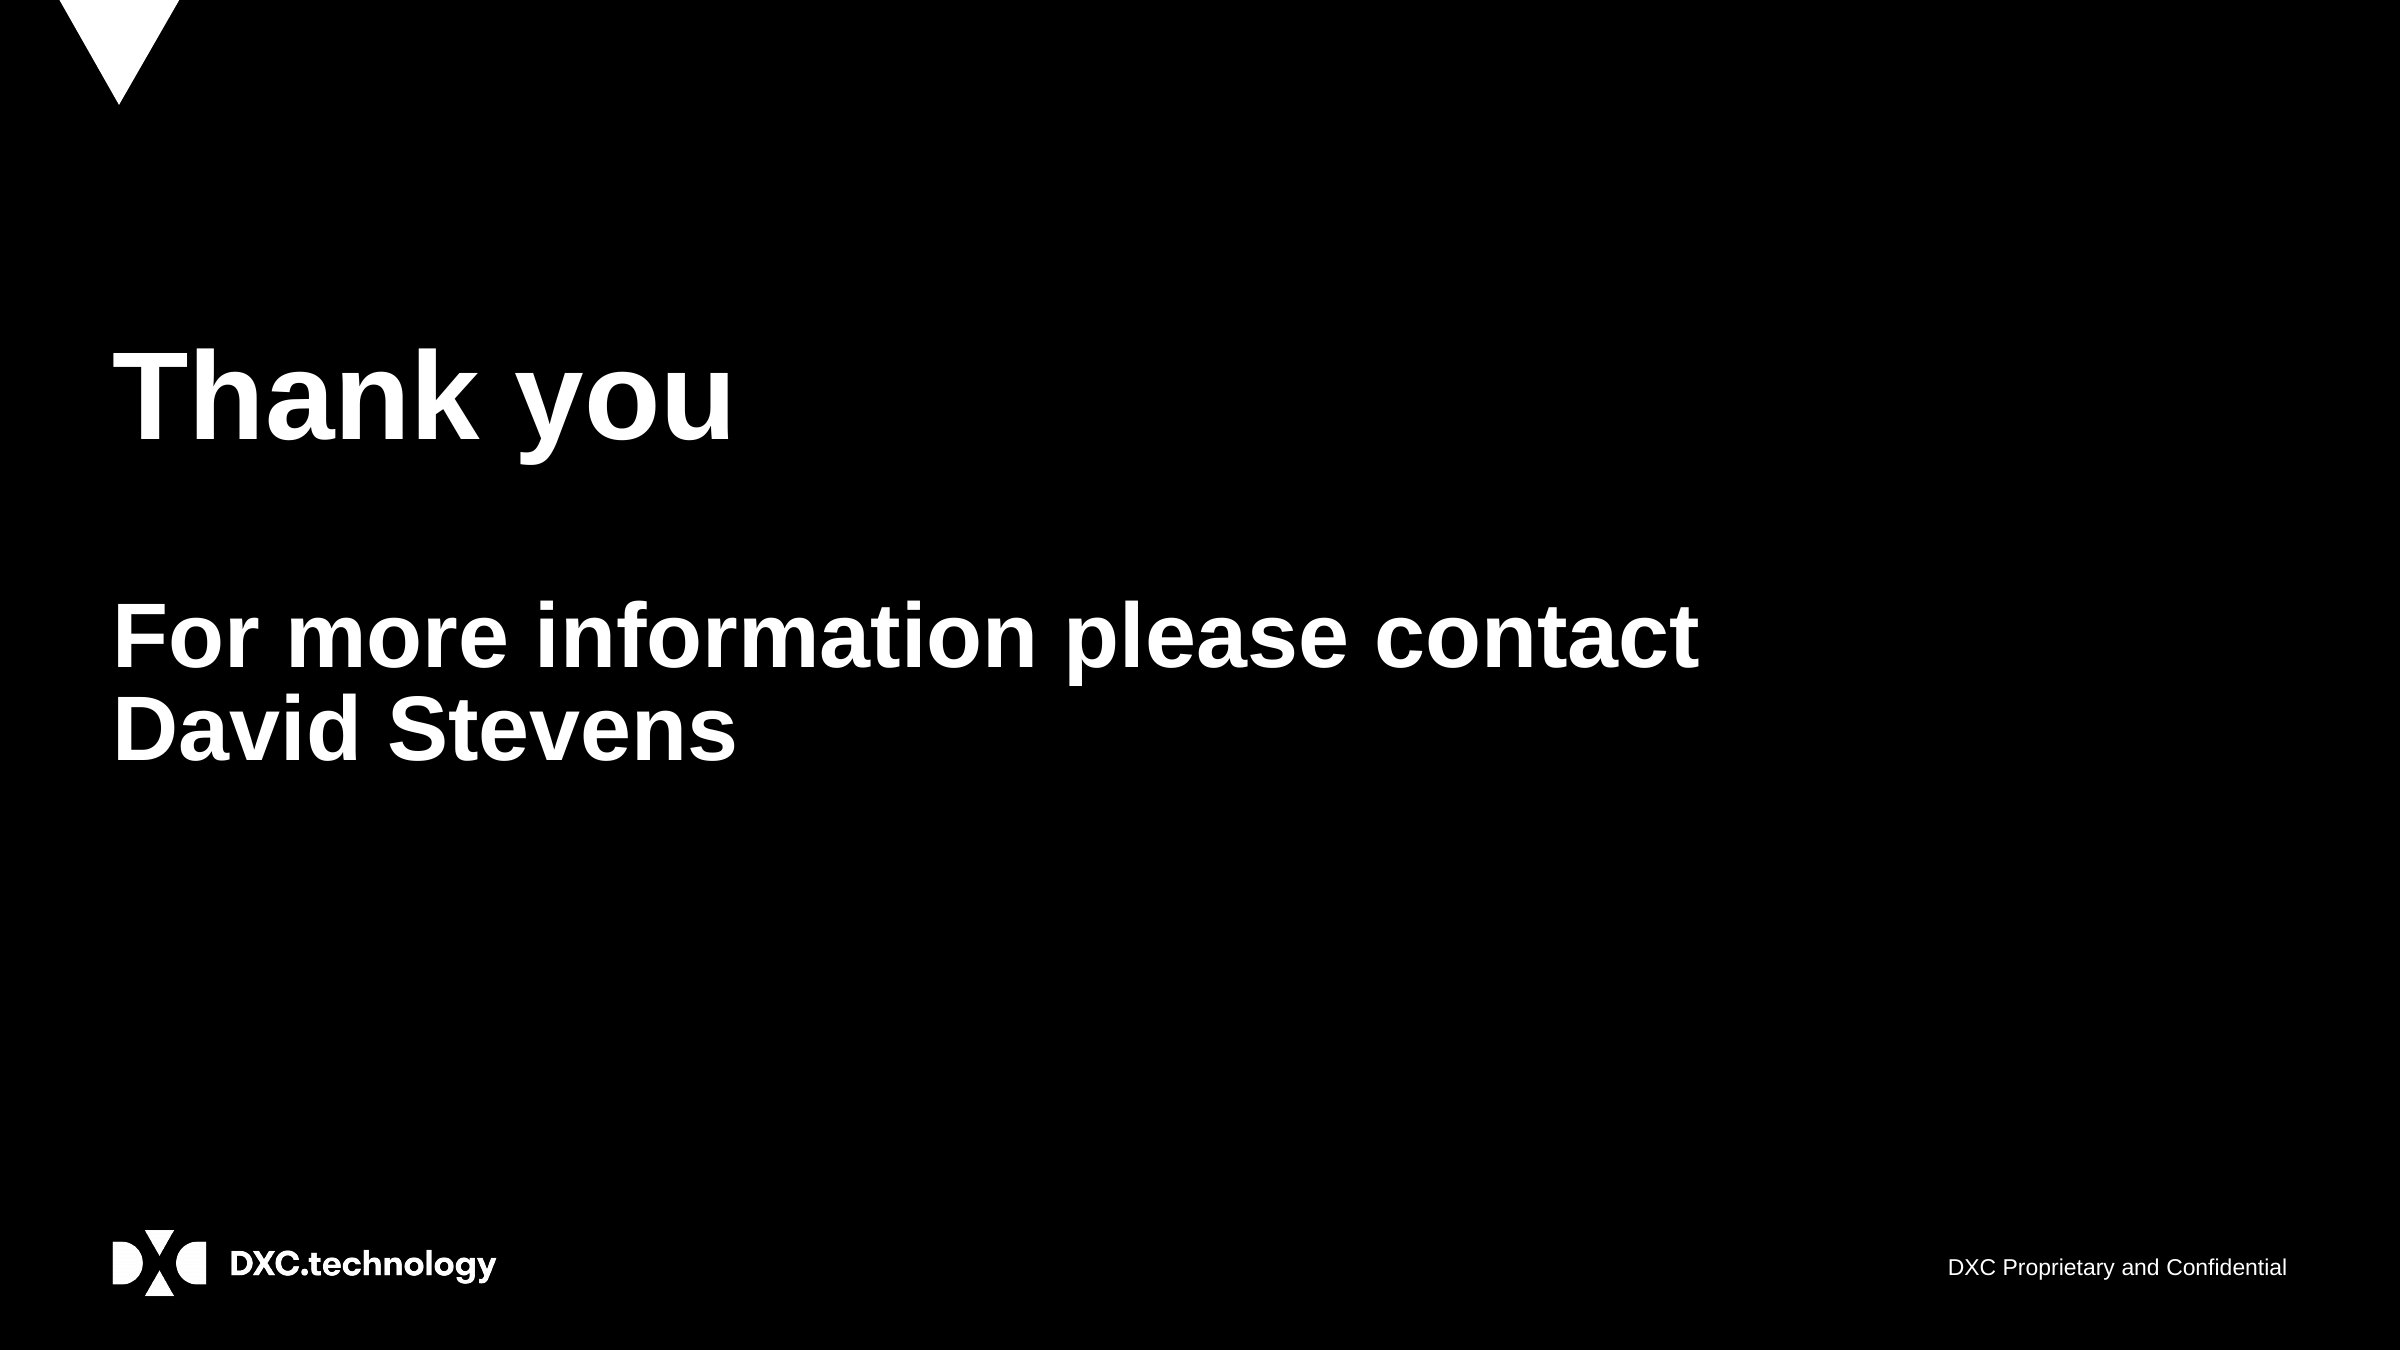

Thank you

For more information please contact David Stevens